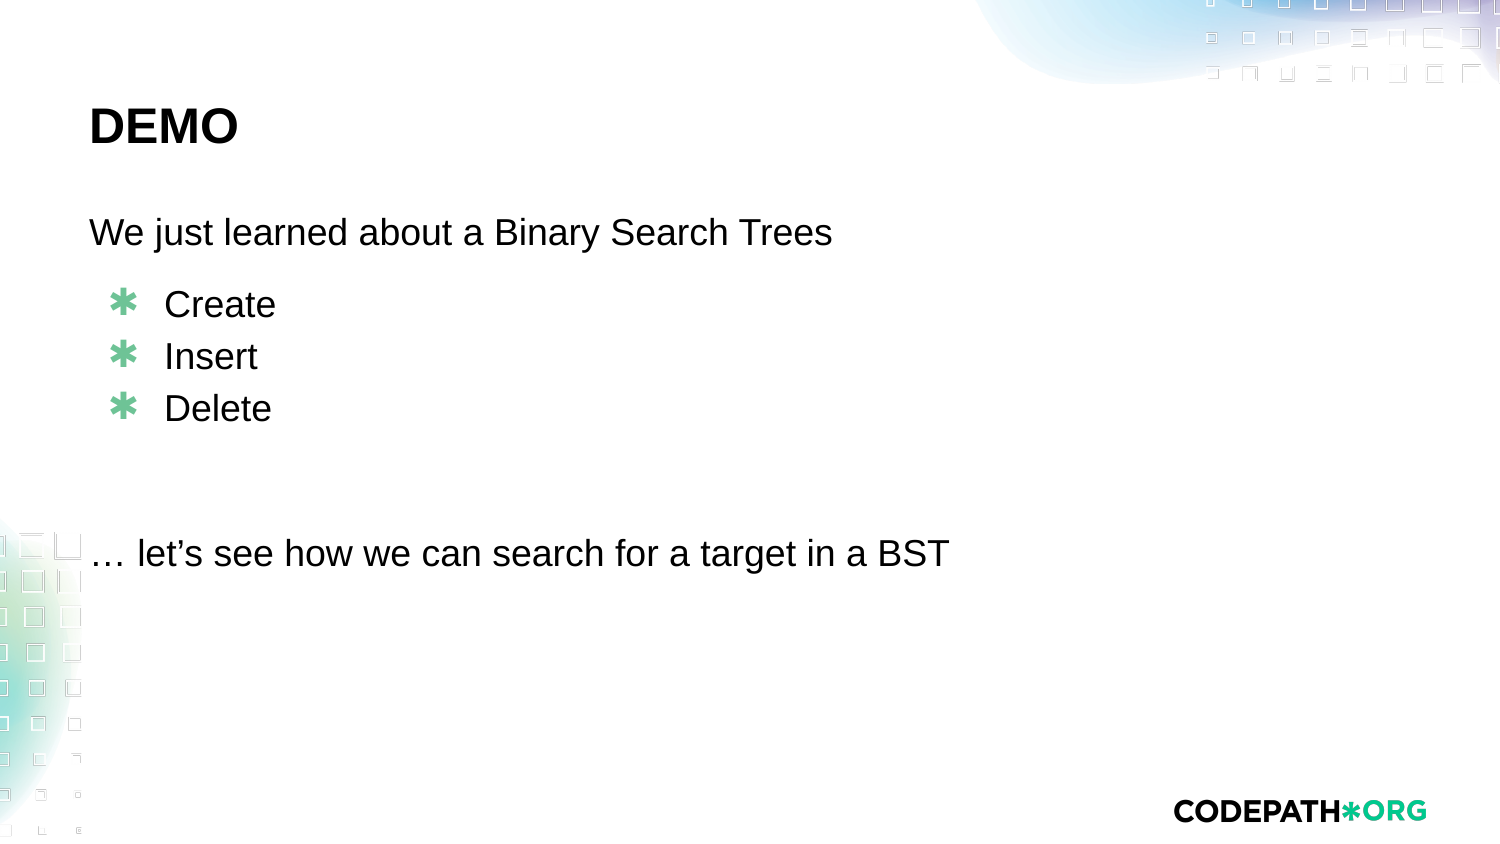

# DEMO
We just learned about a Binary Search Trees
Create
Insert
Delete

… let’s see how we can search for a target in a BST